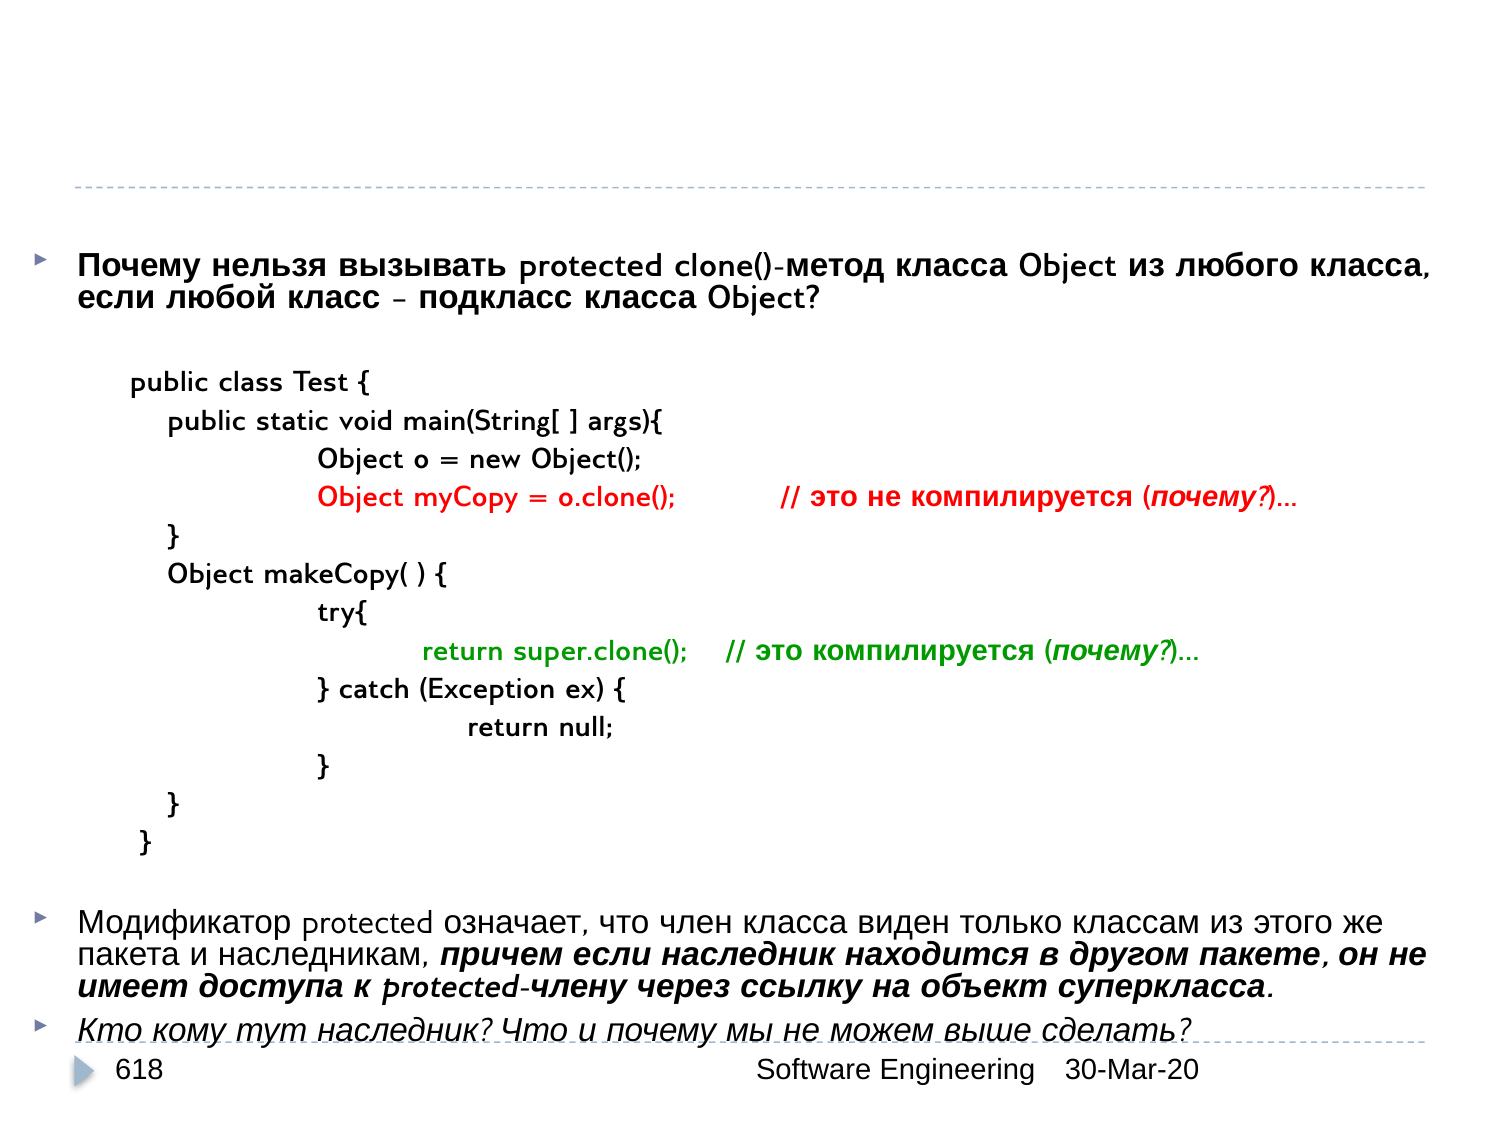

Почему нельзя вызывать protected clone()-метод класса Object из любого класса, если любой класс – подкласс класса Object?

public class Test {
	public static void main(String[ ] args){
		Object o = new Object();
		Object myCopy = o.clone();           // это не компилируется (почему?)...
	}
	Object makeCopy( ) {
		try{
		           return super.clone();    // это компилируется (почему?)...
		} catch (Exception ex) {
			return null;
		}
	}
 }

Модификатор protected означает, что член класса виден только классам из этого же пакета и наследникам, причем если наследник находится в другом пакете, он не имеет доступа к protected-члену через ссылку на объект суперкласса.
Кто кому тут наследник? Что и почему мы не можем выше сделать?
618
Software Engineering
30-Mar-20